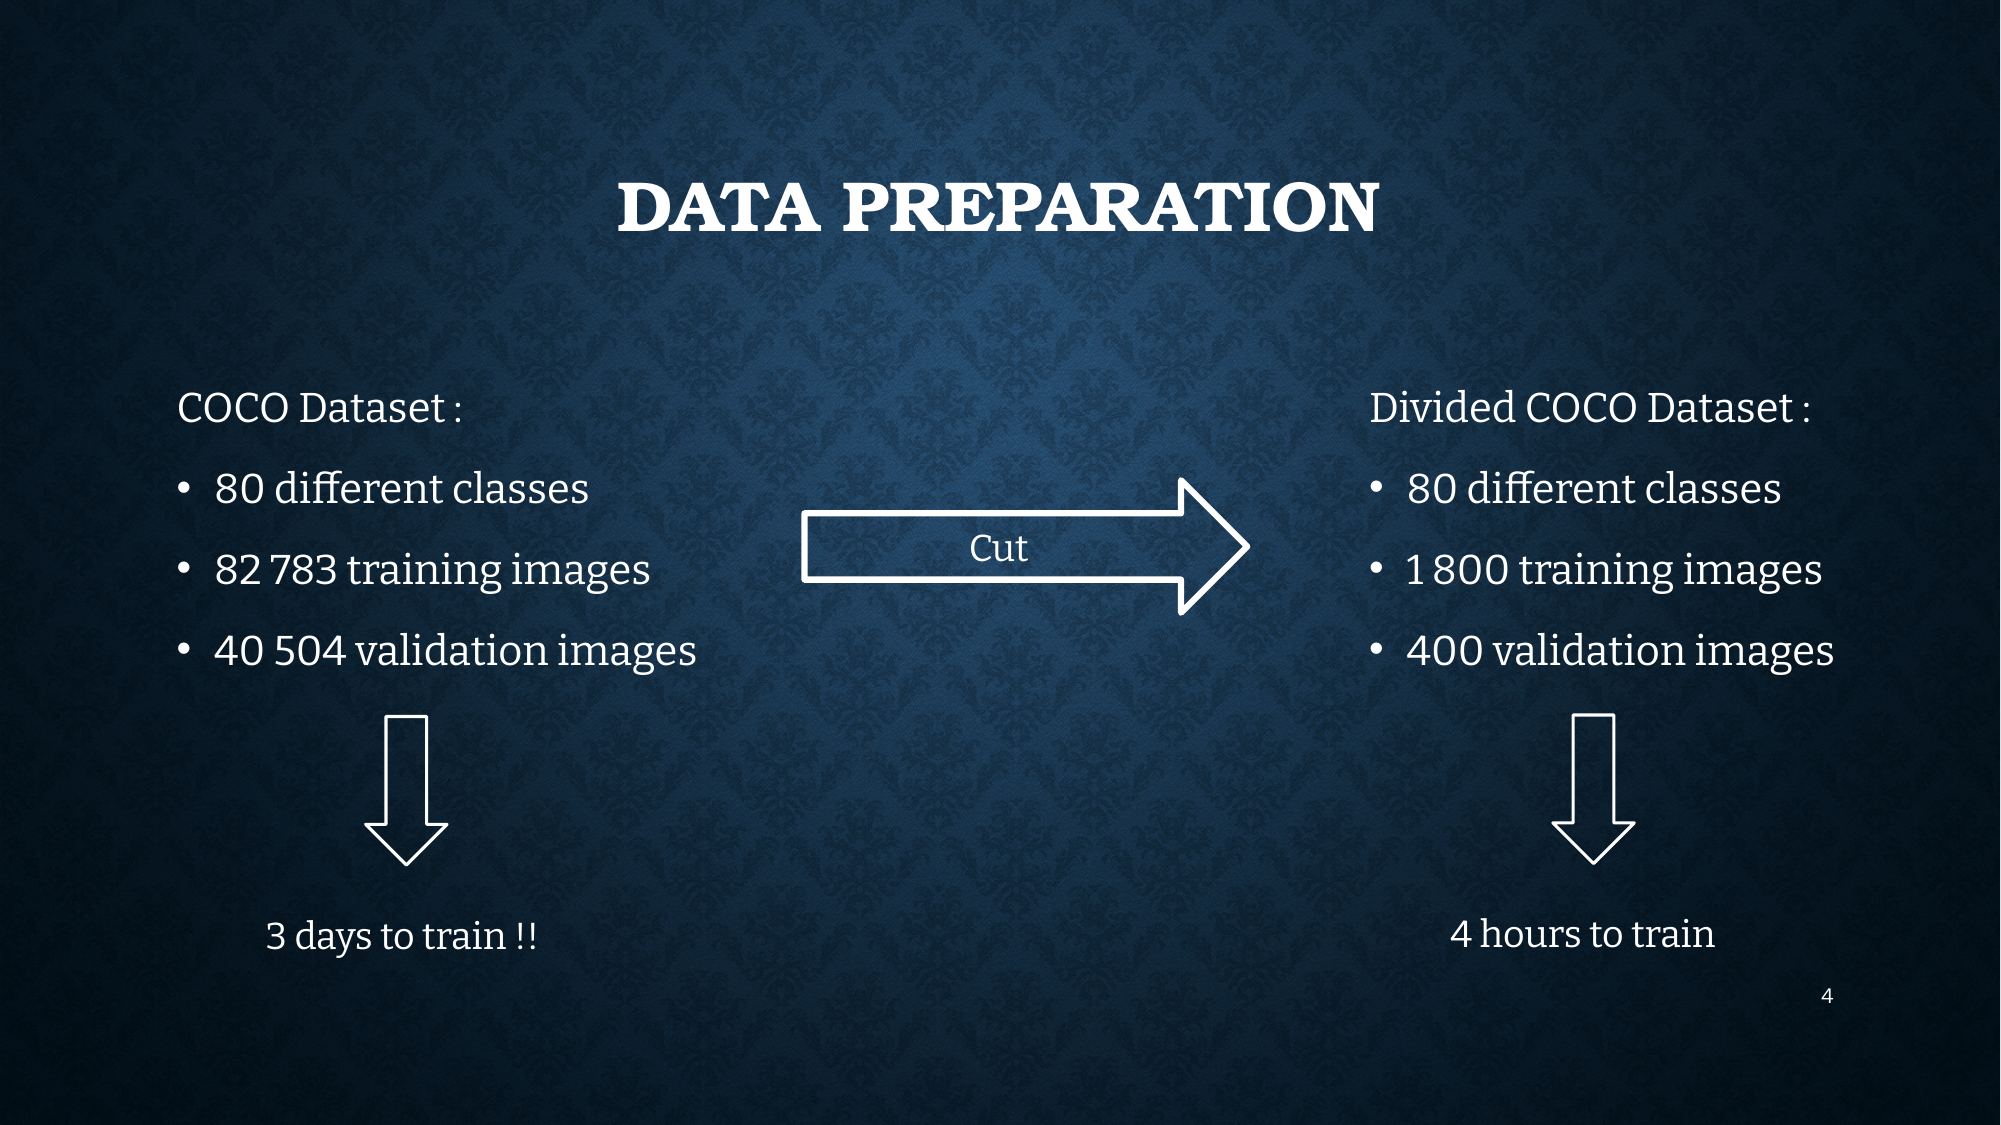

# DATA PREPARATION
COCO Dataset :
80 different classes
82 783 training images
40 504 validation images
Divided COCO Dataset :
80 different classes
1 800 training images
400 validation images

Cut

4 hours to train
3 days to train !!
4